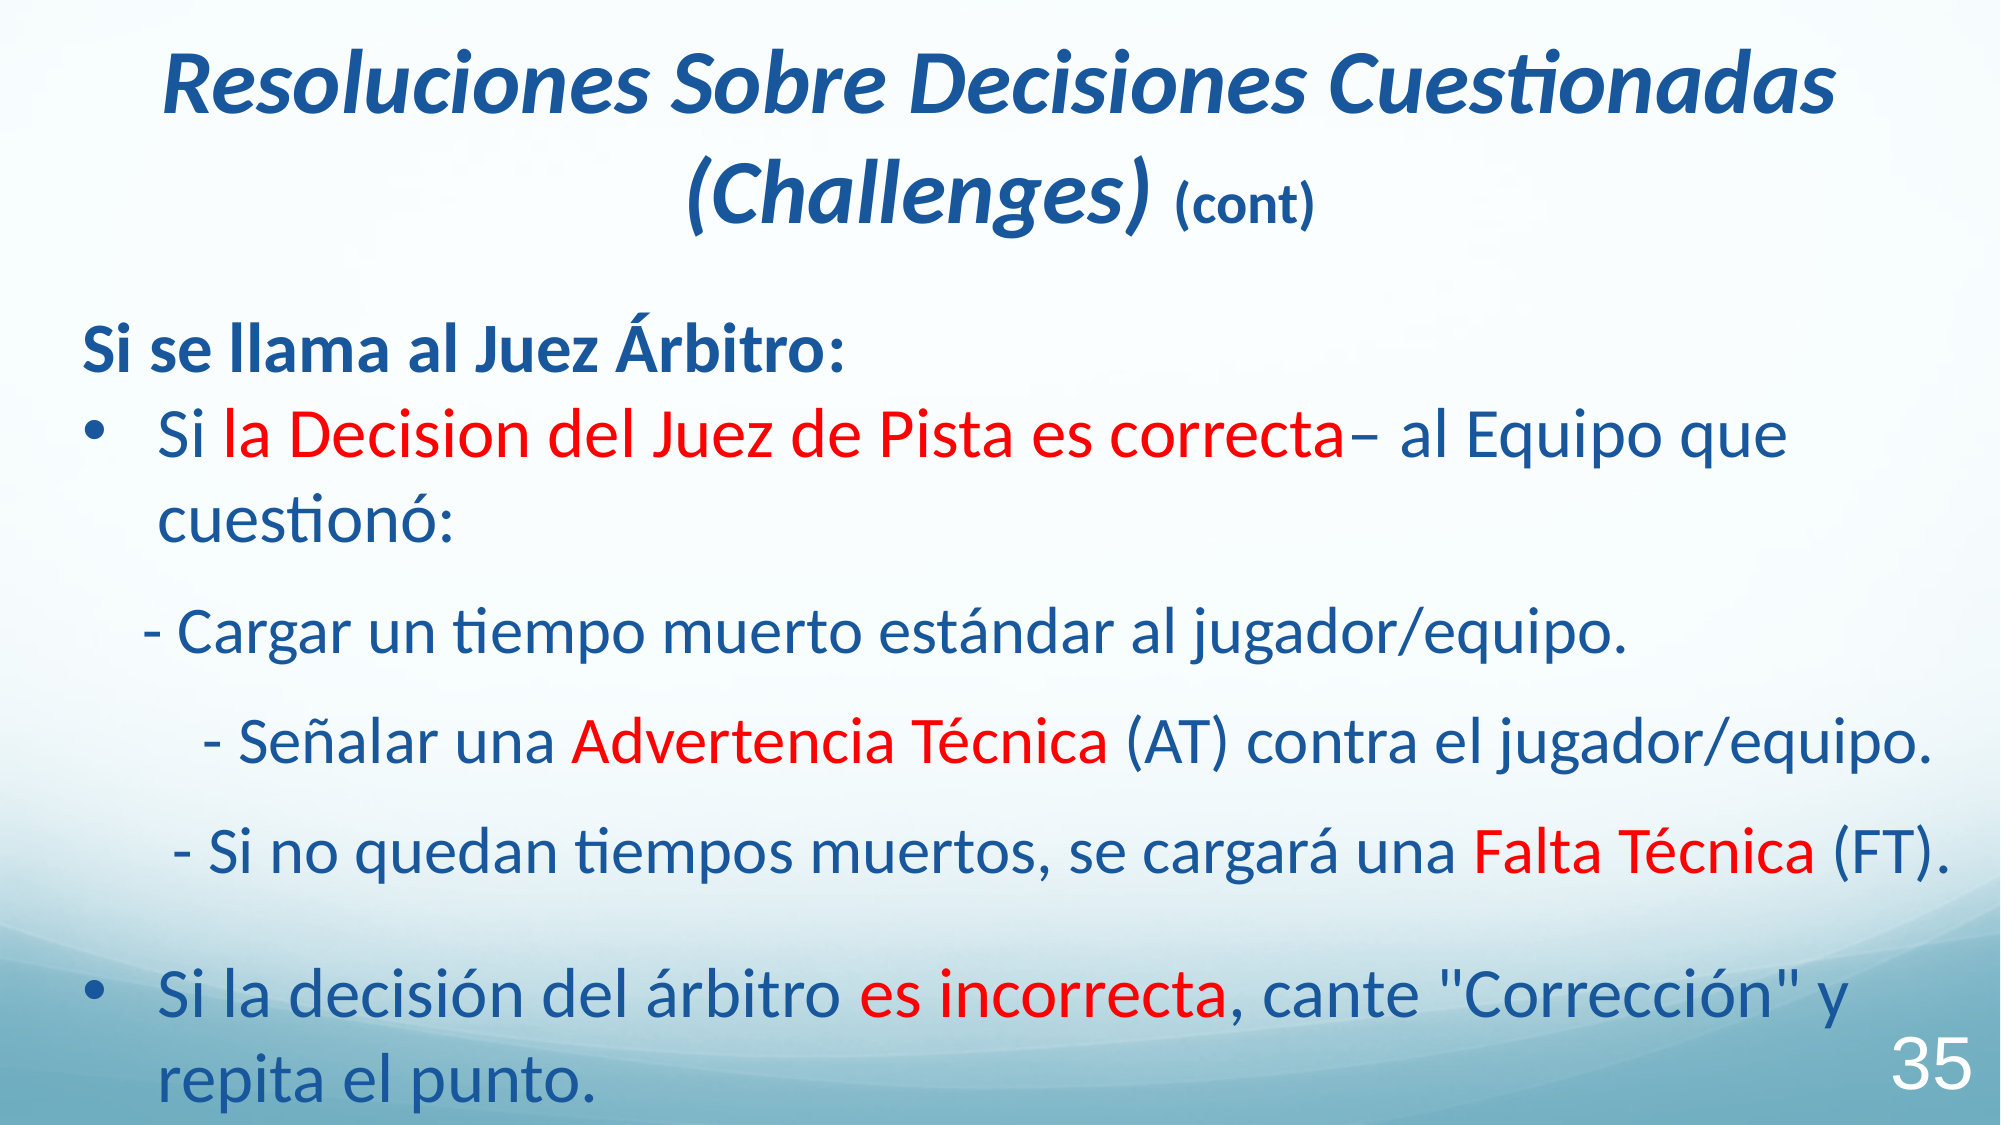

Resoluciones Sobre Decisiones Cuestionadas (Challenges) (cont)

Si se llama al Juez Árbitro:
Si la Decision del Juez de Pista es correcta– al Equipo que cuestionó:

         - Cargar un tiempo muerto estándar al jugador/equipo.

	 - Señalar una Advertencia Técnica (AT) contra el jugador/equipo.

         - Si no quedan tiempos muertos, se cargará una Falta Técnica (FT).

Si la decisión del árbitro es incorrecta, cante "Corrección" y repita el punto.

35